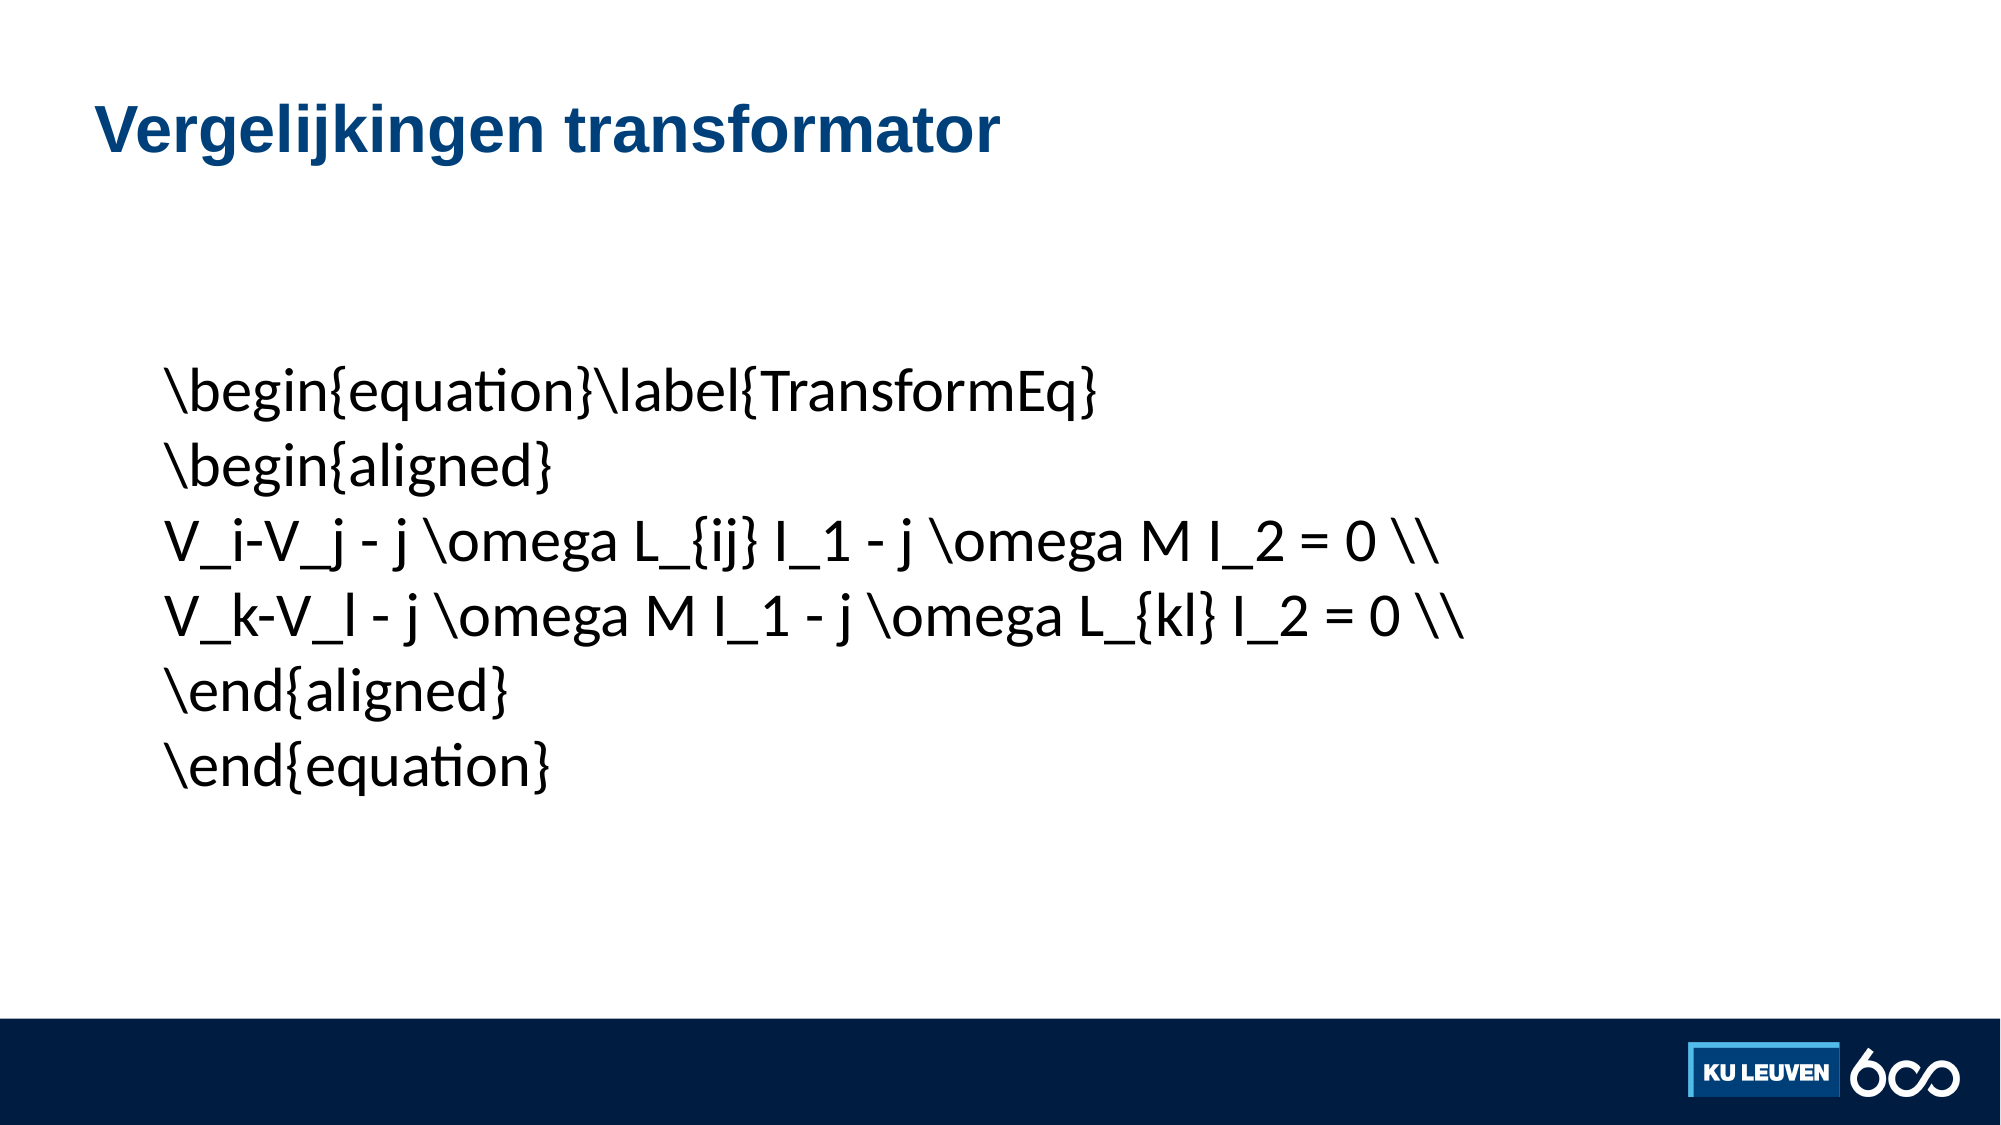

# Vergelijkingen transformator
\begin{equation}\label{TransformEq}
\begin{aligned}
V_i-V_j - j \omega L_{ij} I_1 - j \omega M I_2 = 0 \\
V_k-V_l - j \omega M I_1 - j \omega L_{kl} I_2 = 0 \\
\end{aligned}
\end{equation}